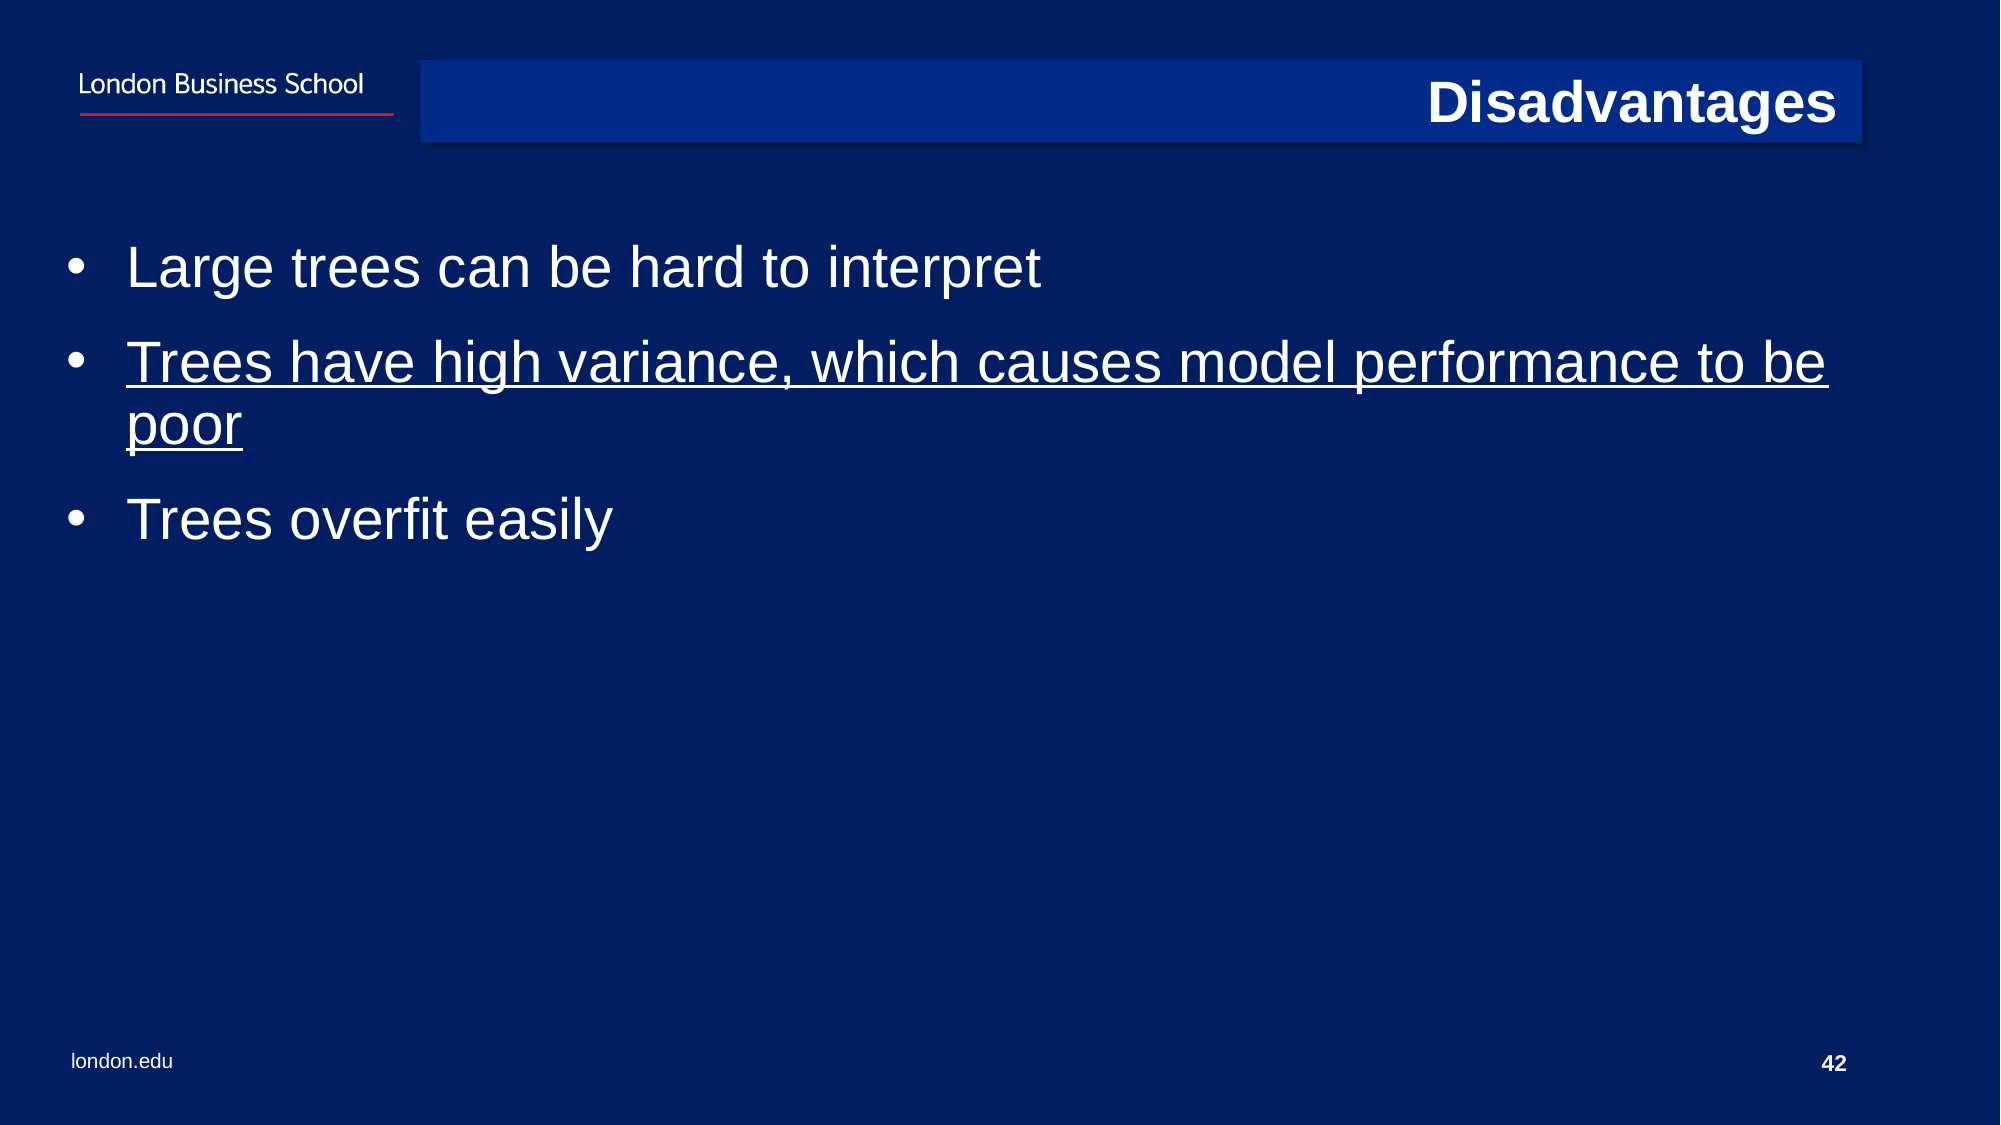

# Disadvantages
Large trees can be hard to interpret
Trees have high variance, which causes model performance to be poor
Trees overfit easily